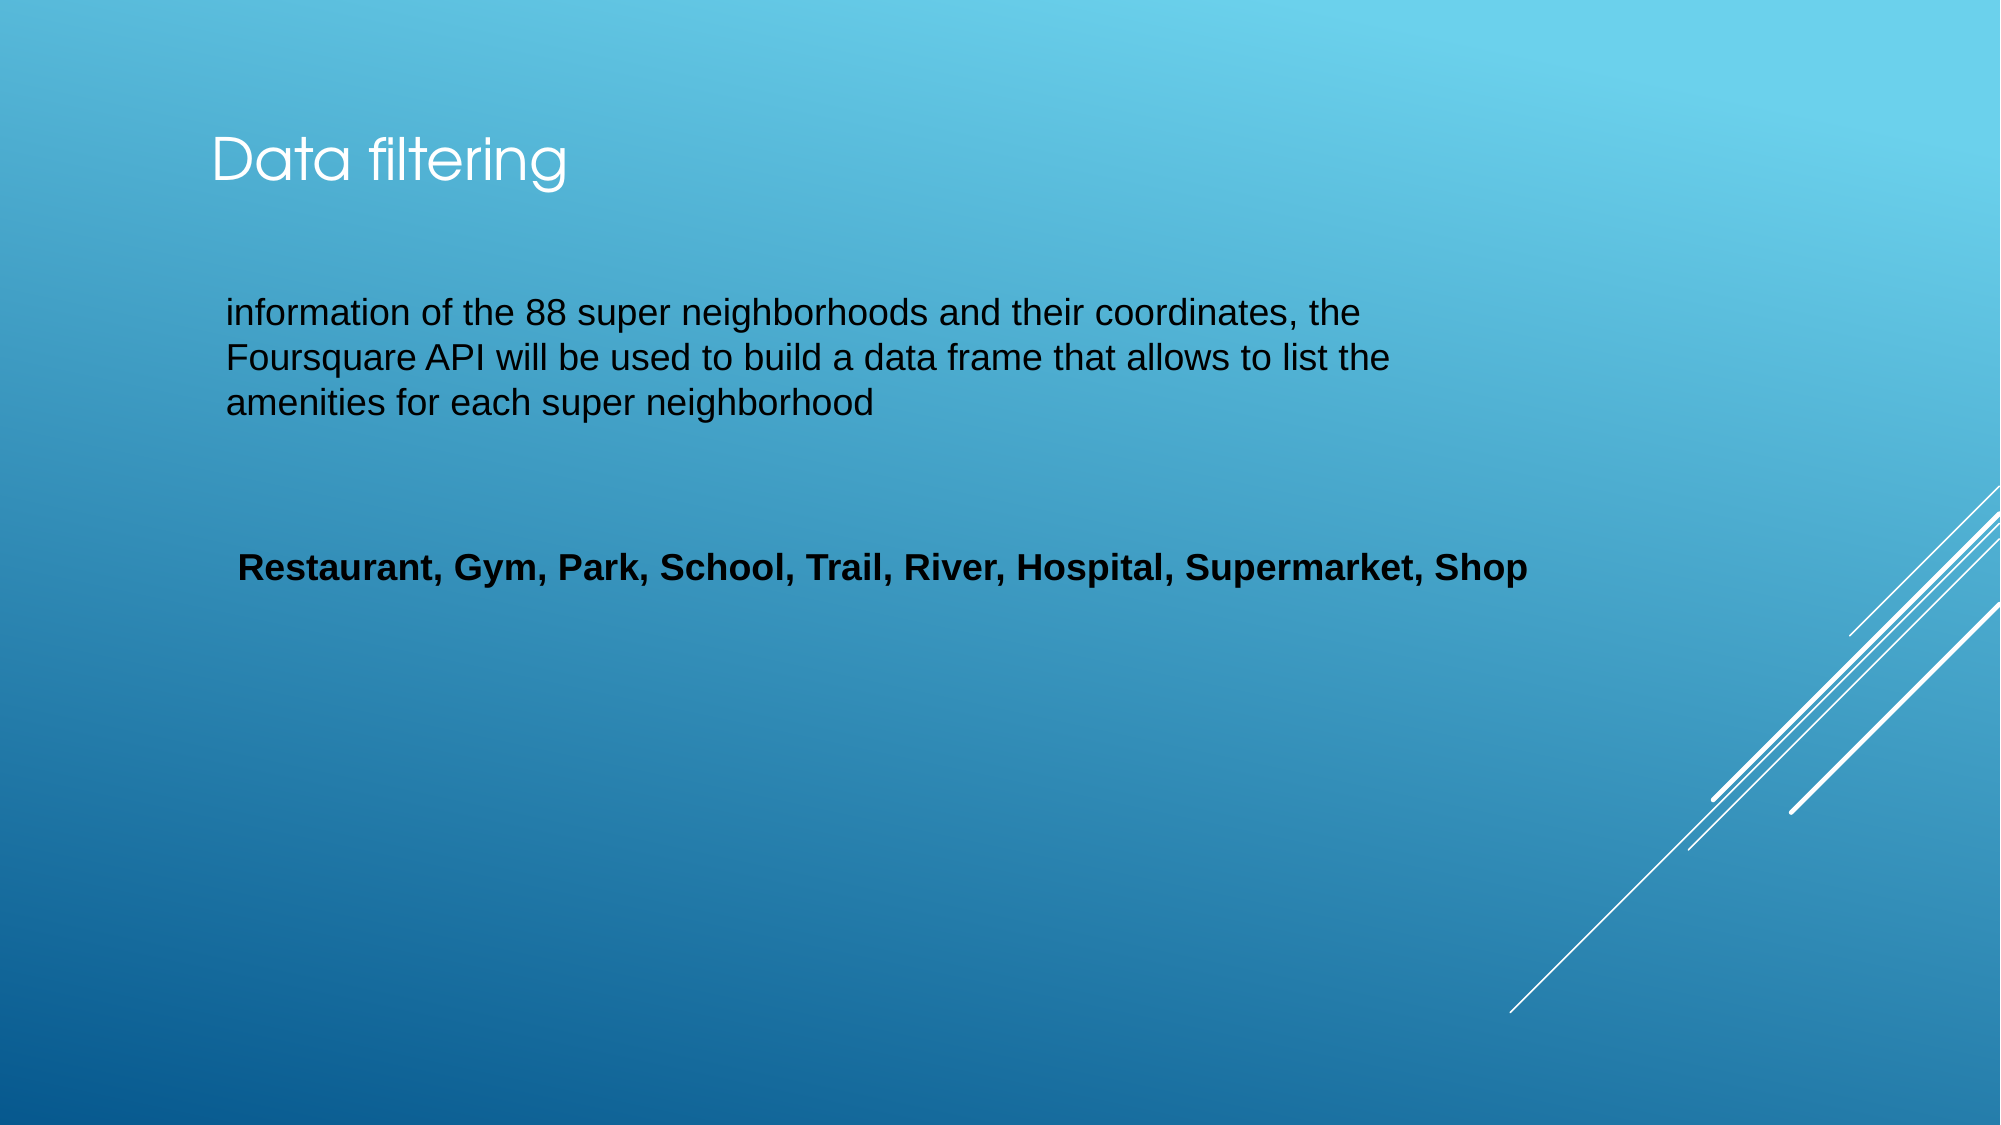

Data filtering
information of the 88 super neighborhoods and their coordinates, the Foursquare API will be used to build a data frame that allows to list the amenities for each super neighborhood
Restaurant, Gym, Park, School, Trail, River, Hospital, Supermarket, Shop